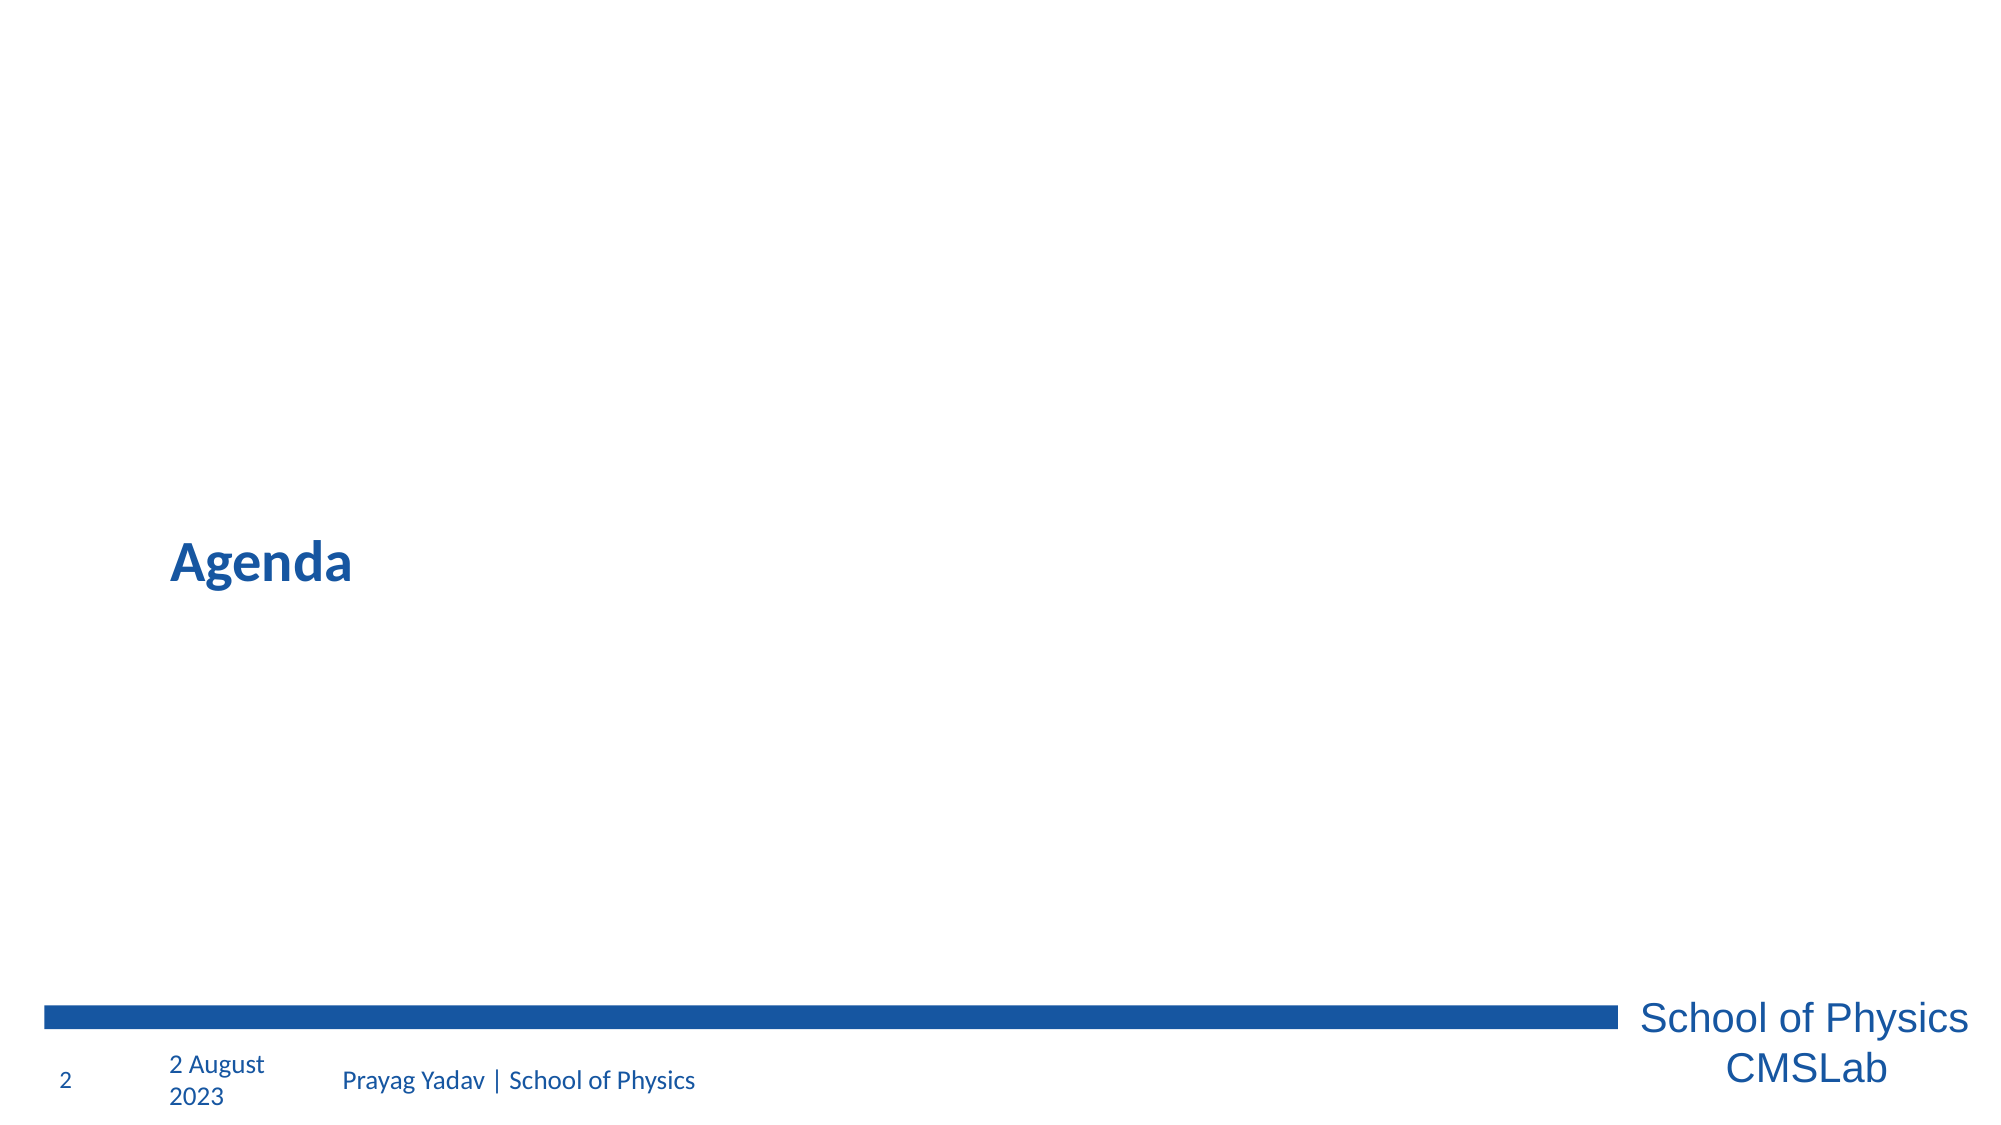

# Agenda
2
2 August 2023
Prayag Yadav | School of Physics